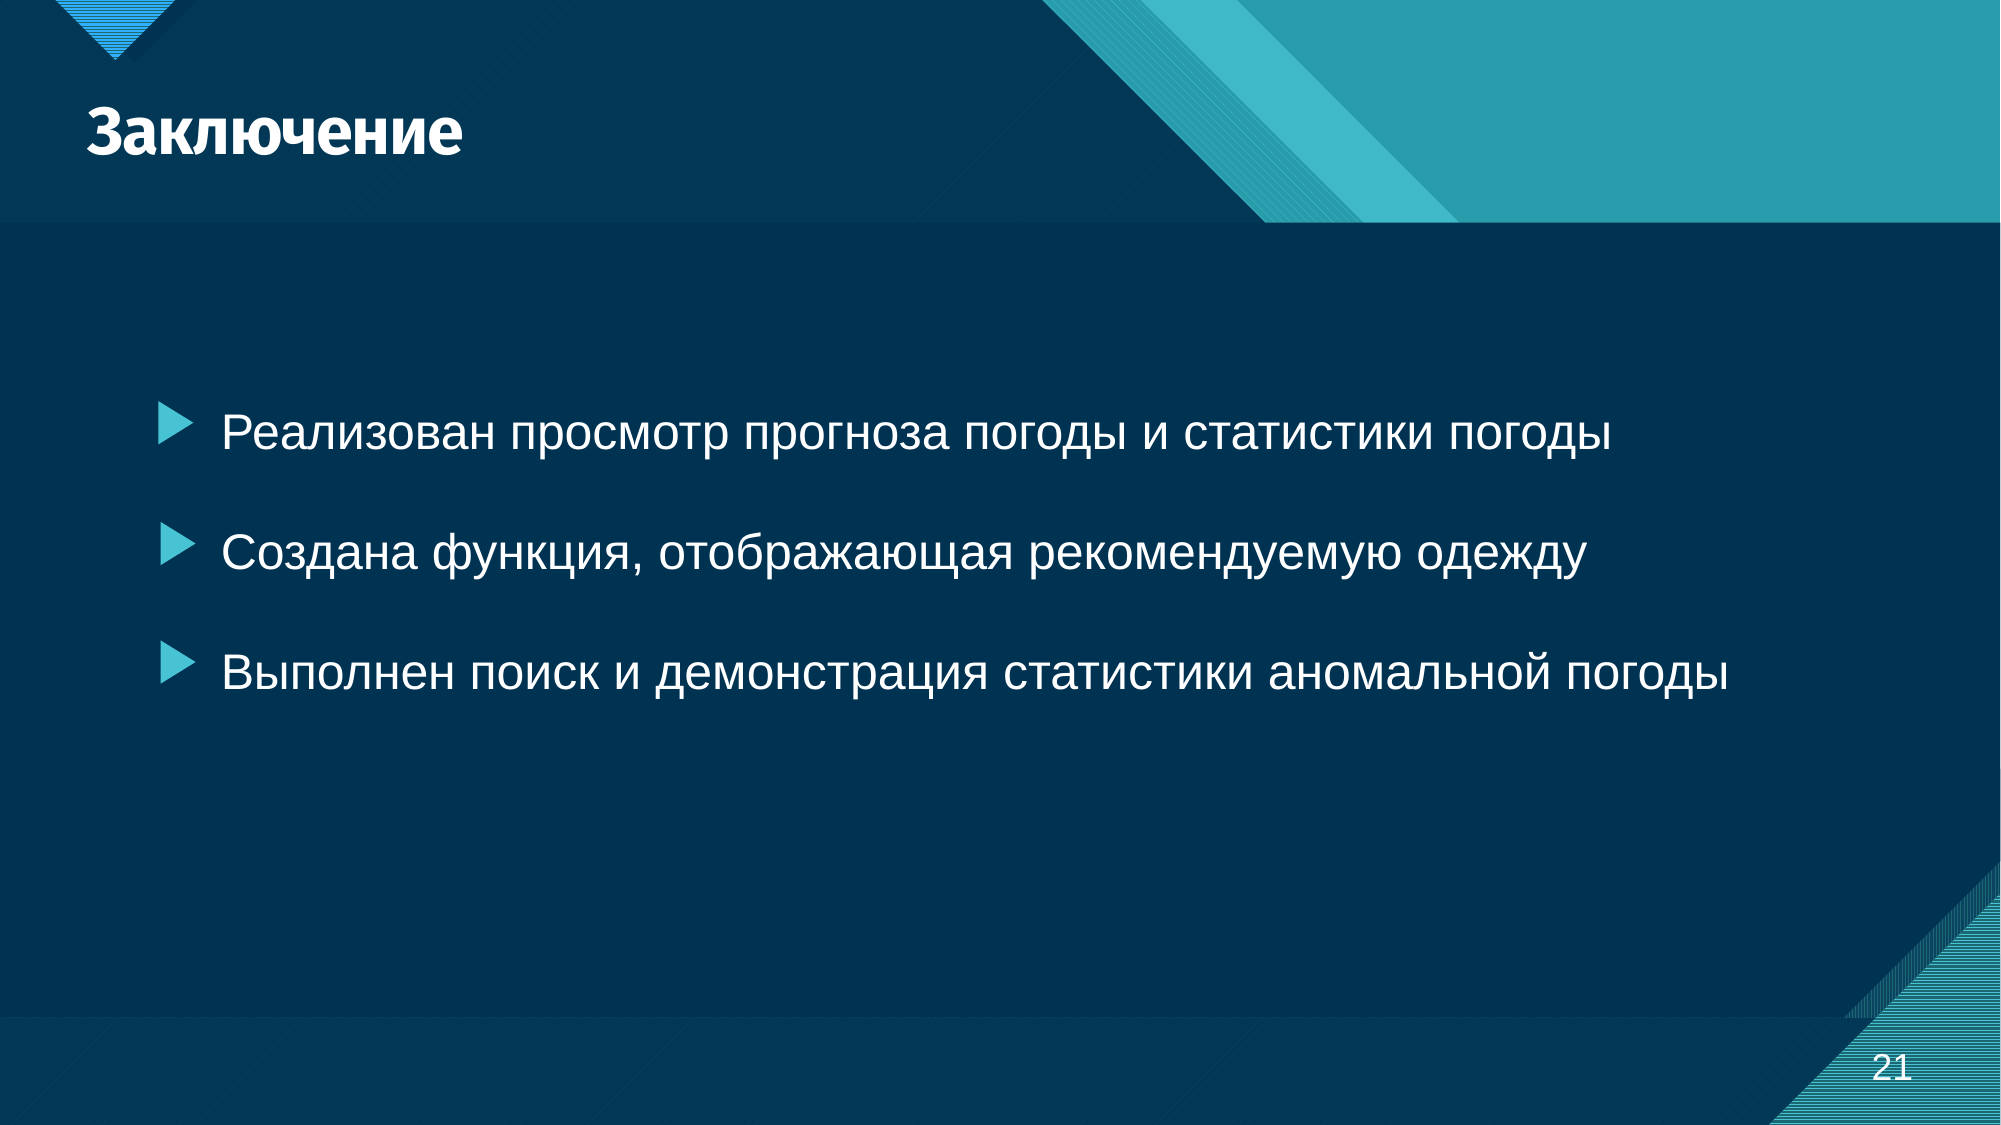

# Заключение
Реализован просмотр прогноза погоды и статистики погоды

Создана функция, отображающая рекомендуемую одежду

Выполнен поиск и демонстрация статистики аномальной погоды

21